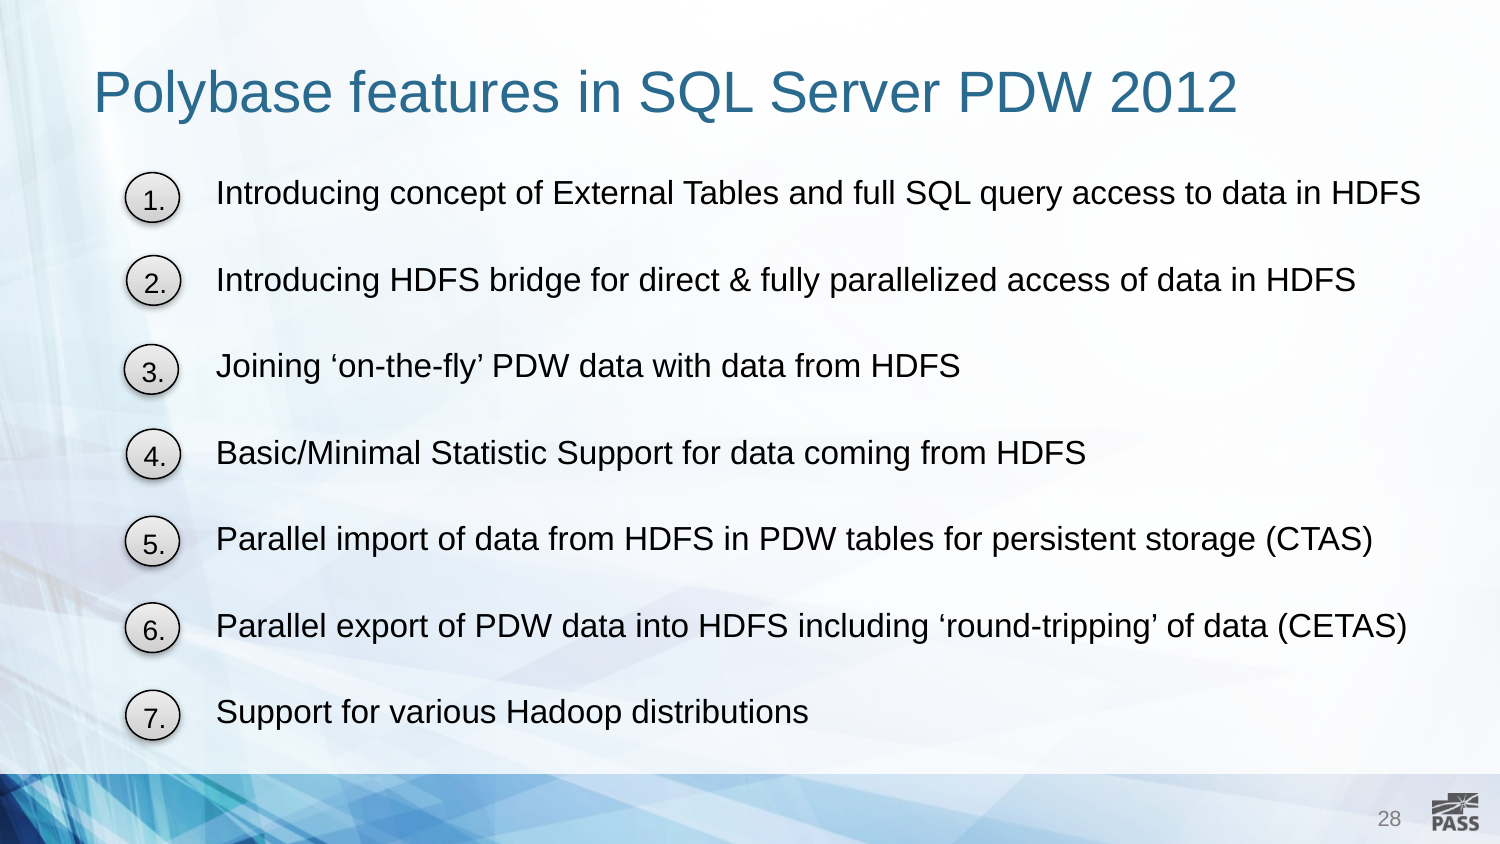

# Polybase features in SQL Server PDW 2012
Introducing concept of External Tables and full SQL query access to data in HDFS
Introducing HDFS bridge for direct & fully parallelized access of data in HDFS
Joining ‘on-the-fly’ PDW data with data from HDFS
Basic/Minimal Statistic Support for data coming from HDFS
Parallel import of data from HDFS in PDW tables for persistent storage (CTAS)
Parallel export of PDW data into HDFS including ‘round-tripping’ of data (CETAS)
Support for various Hadoop distributions

1.

2.

3.

4.

5.

6.

7.